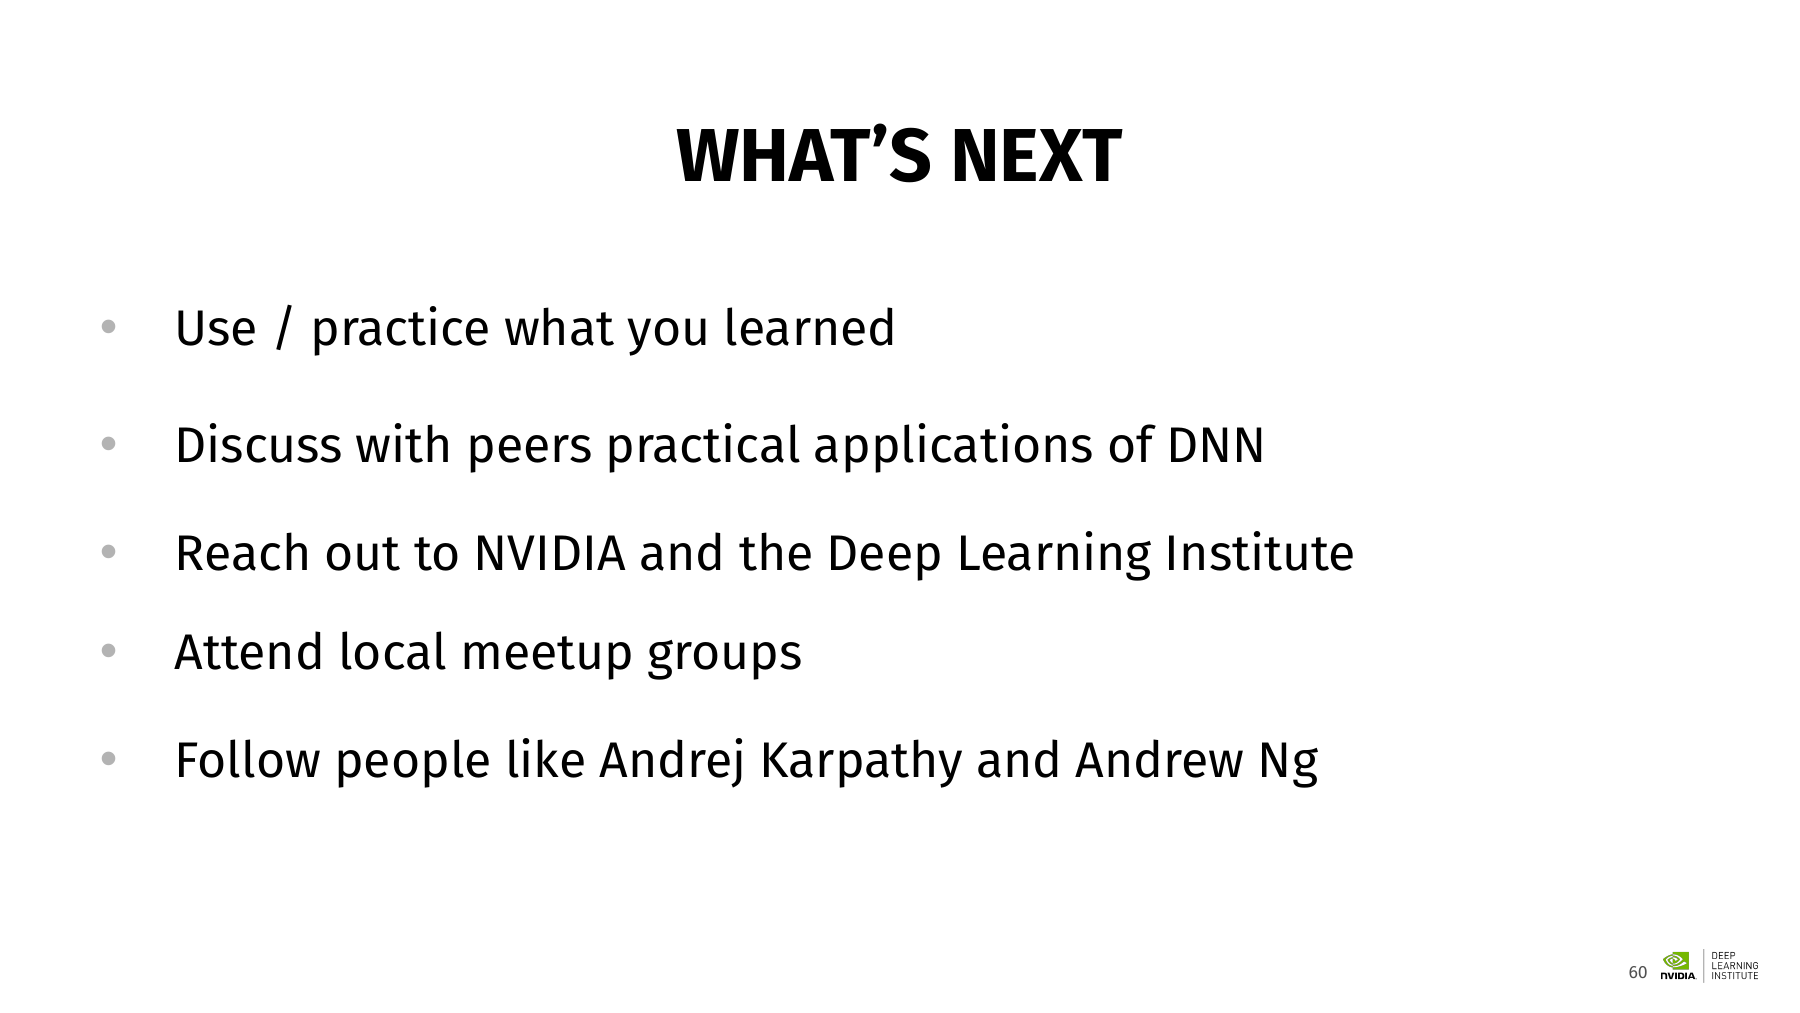

# WHAT’S NEXT
Use / practice what you learned

Discuss with peers practical applications of DNN

Reach out to NVIDIA and the Deep Learning Institute

Attend local meetup groups

Follow people like Andrej Karpathy and Andrew Ng